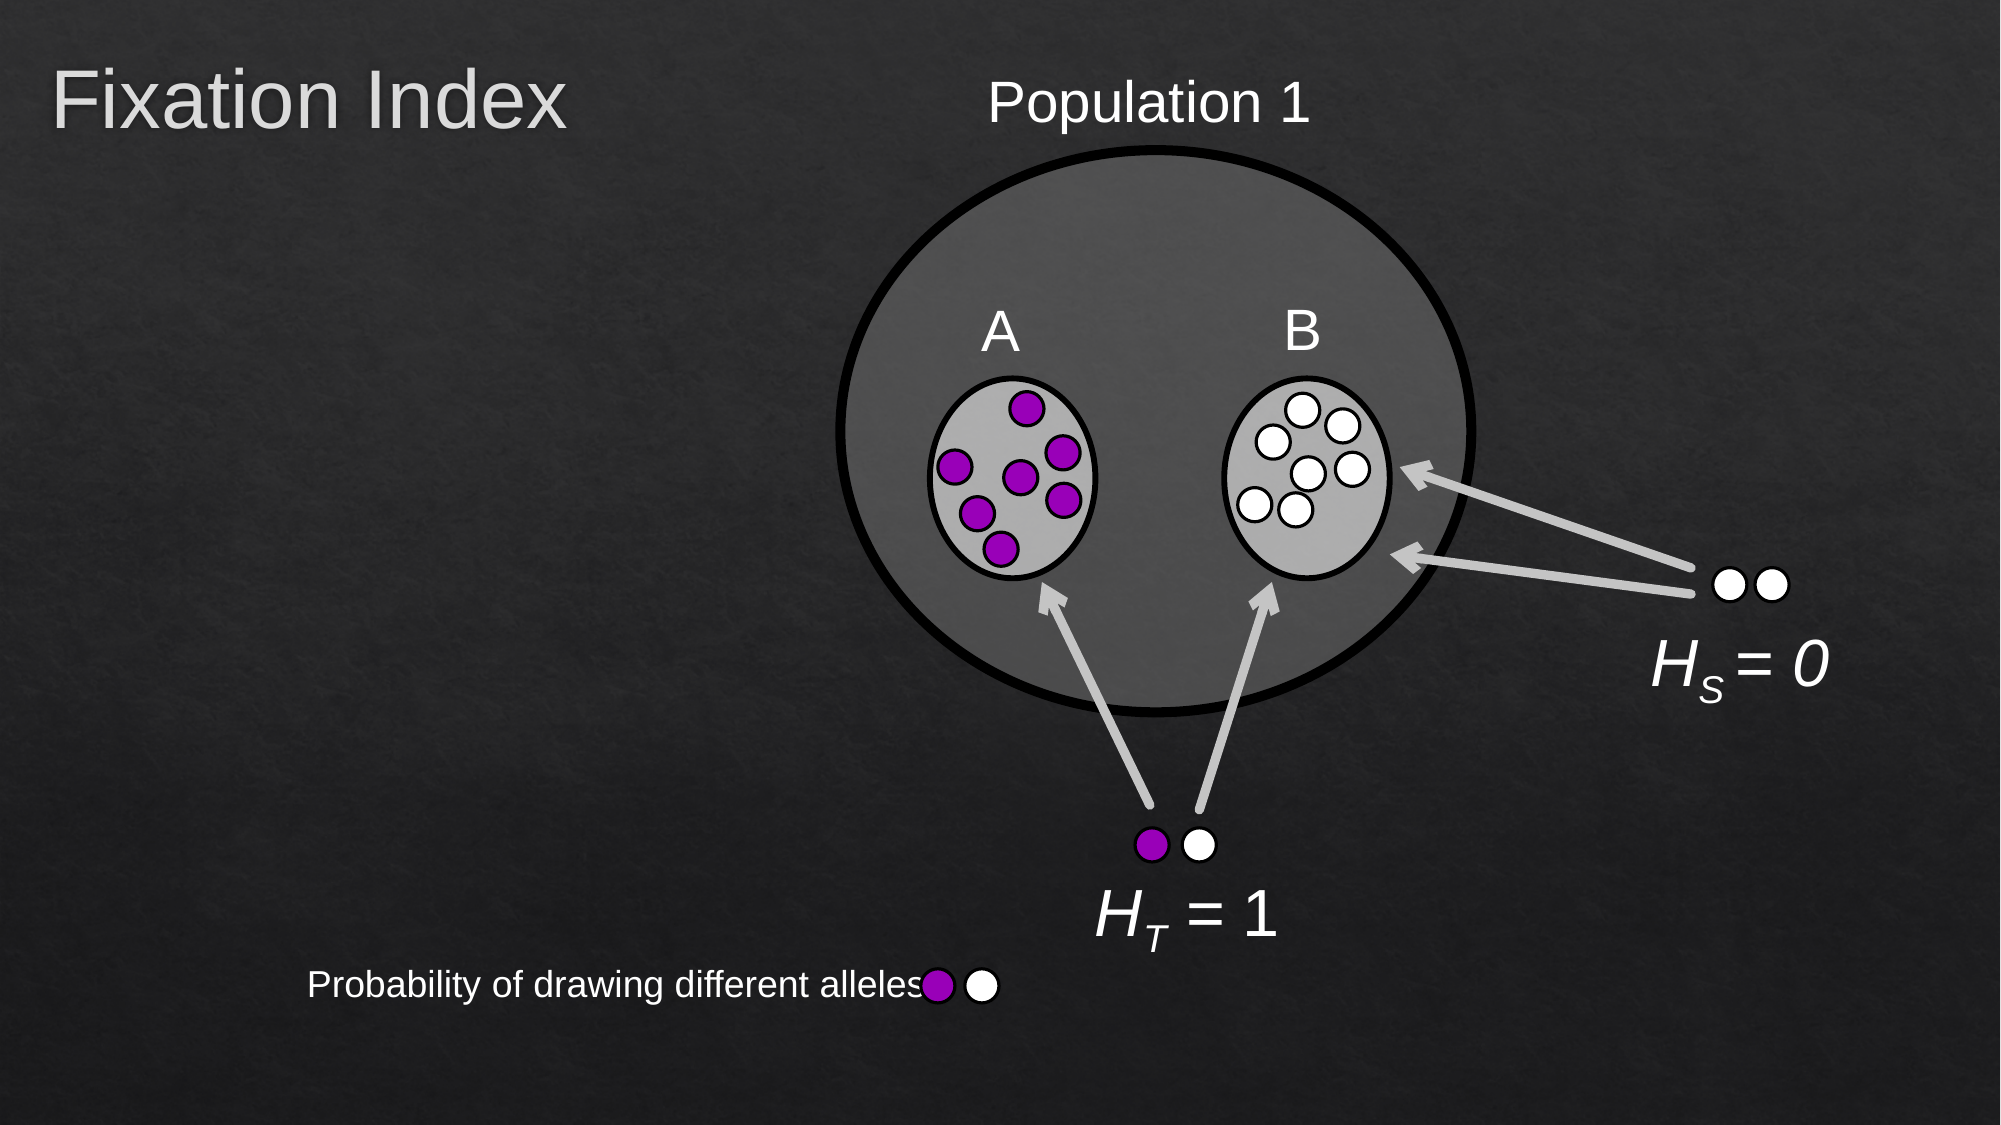

# Fixation Index
Population 1

B
A

HS = 0

HT = 1
Probability of drawing different alleles